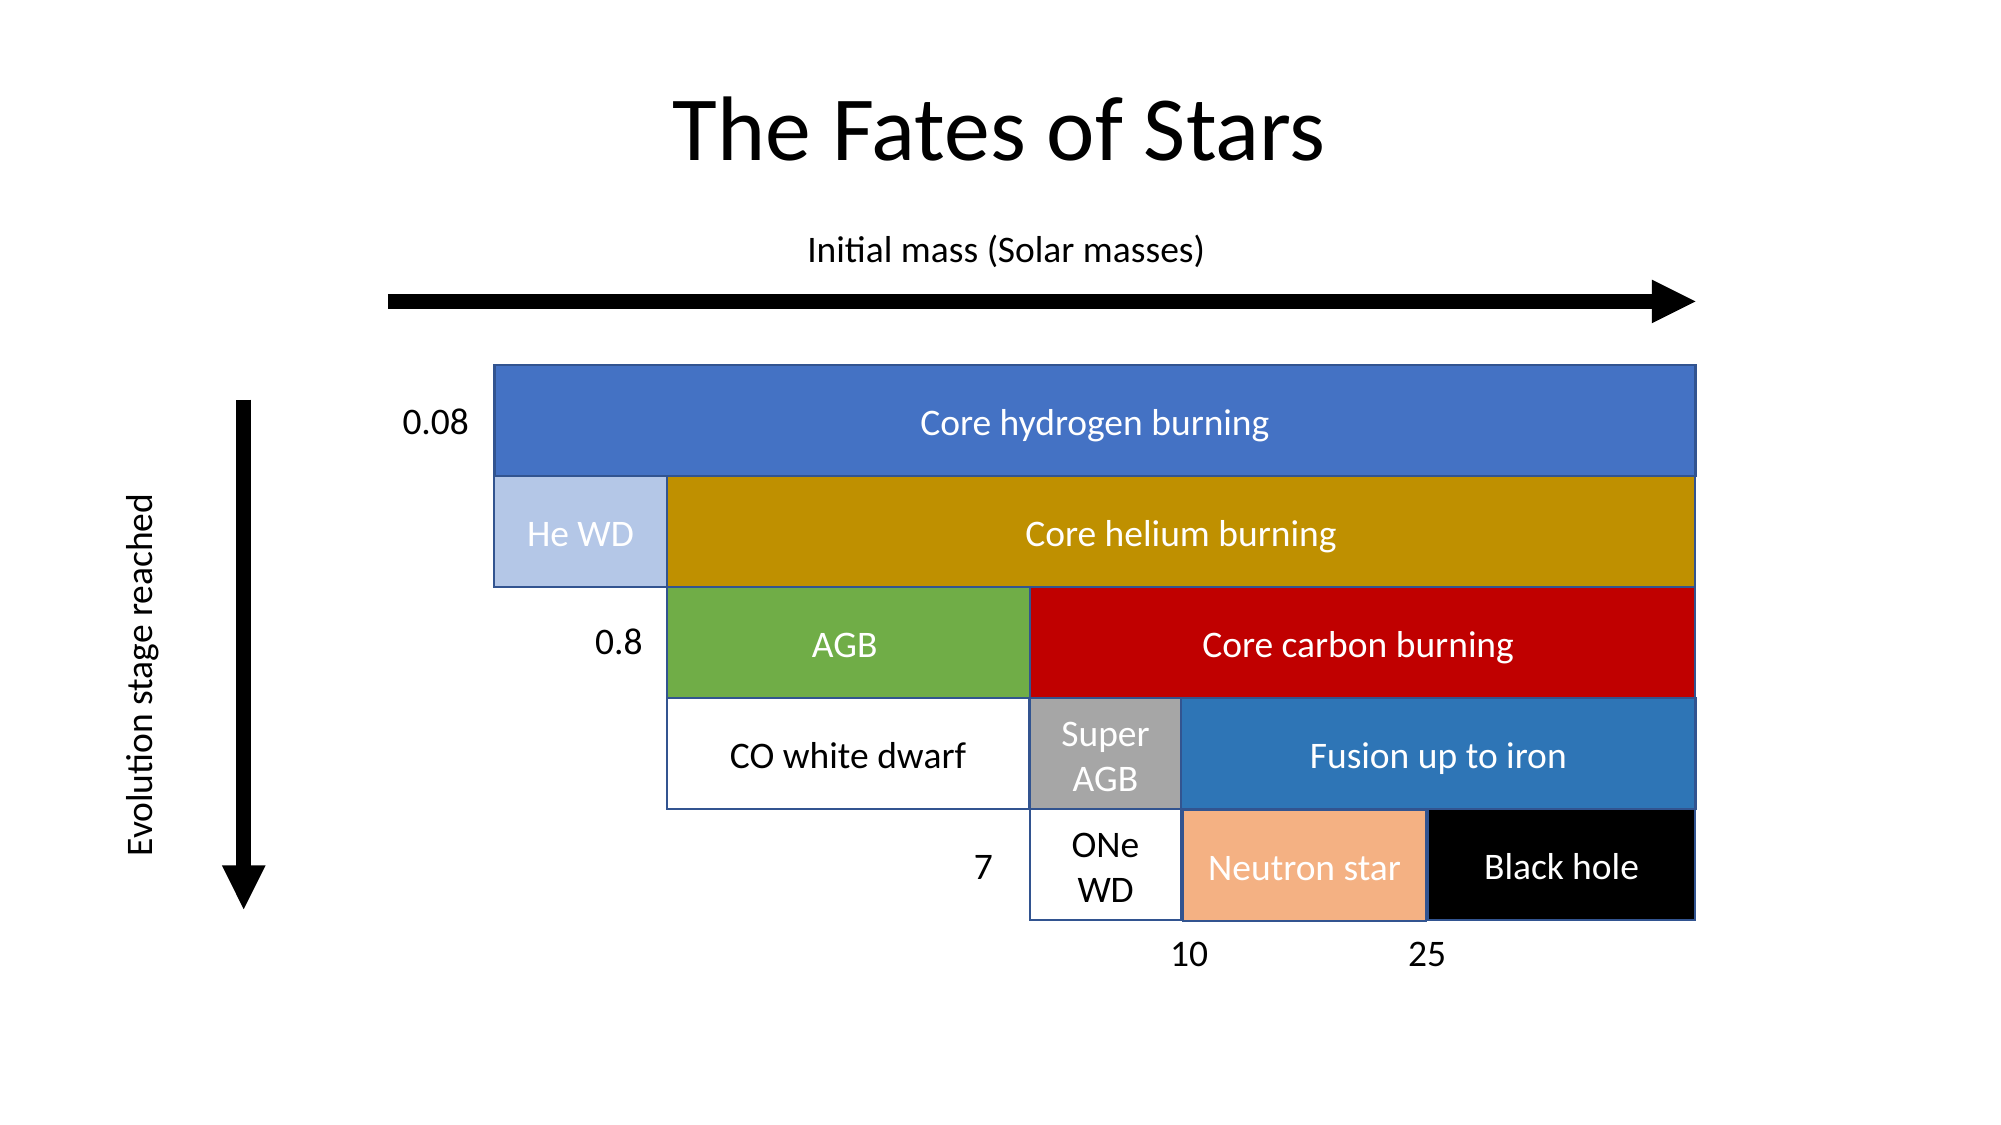

# The Fates of Stars
Initial mass (Solar masses)
Core hydrogen burning
0.08
He WD
Core helium burning
0.5
AGB
Core carbon burning
0.8
Evolution stage reached
CO white dwarf
Fusion up to iron
Super AGB
10
Black hole
ONe WD
Neutron star
7
10
25